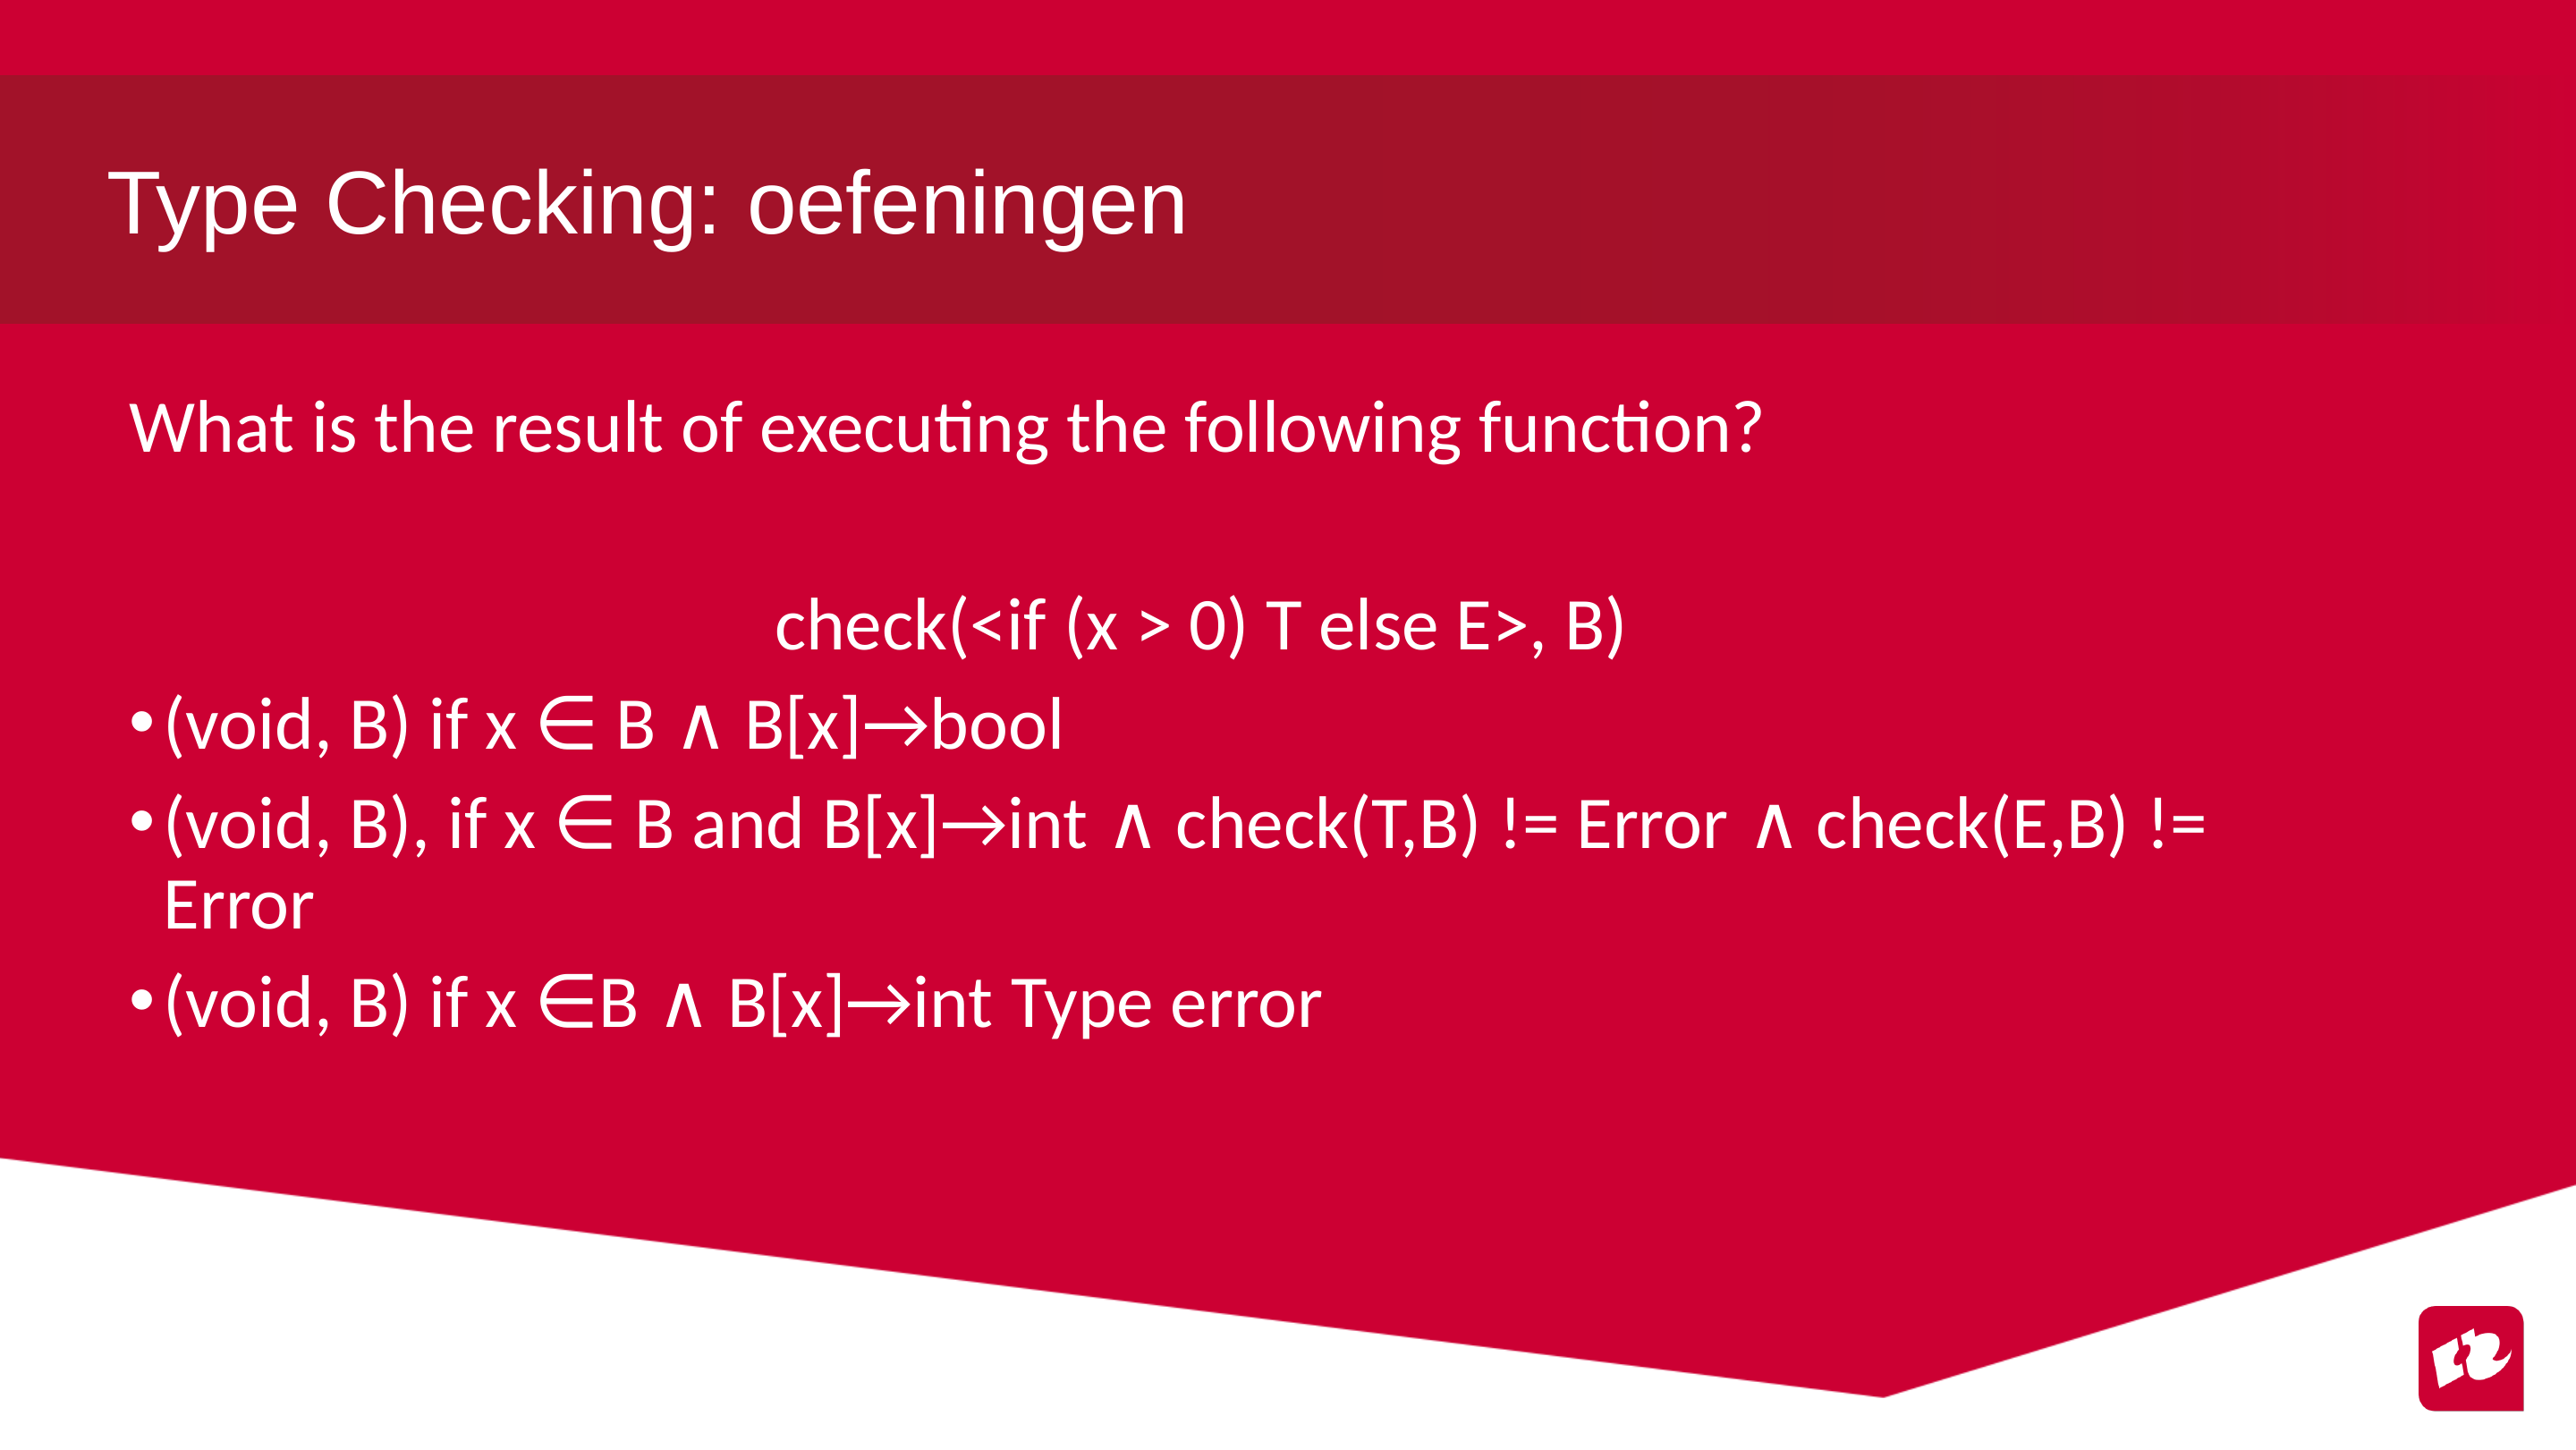

# Type Checking: oefeningen
What is the result of executing the following function?

check(<if (x > 0) T else E>, B)
(void, B) if x ∈ B ∧ B[x]→bool
(void, B), if x ∈ B and B[x]→int ∧ check(T,B) != Error ∧ check(E,B) != Error
(void, B) if x ∈B ∧ B[x]→int Type error